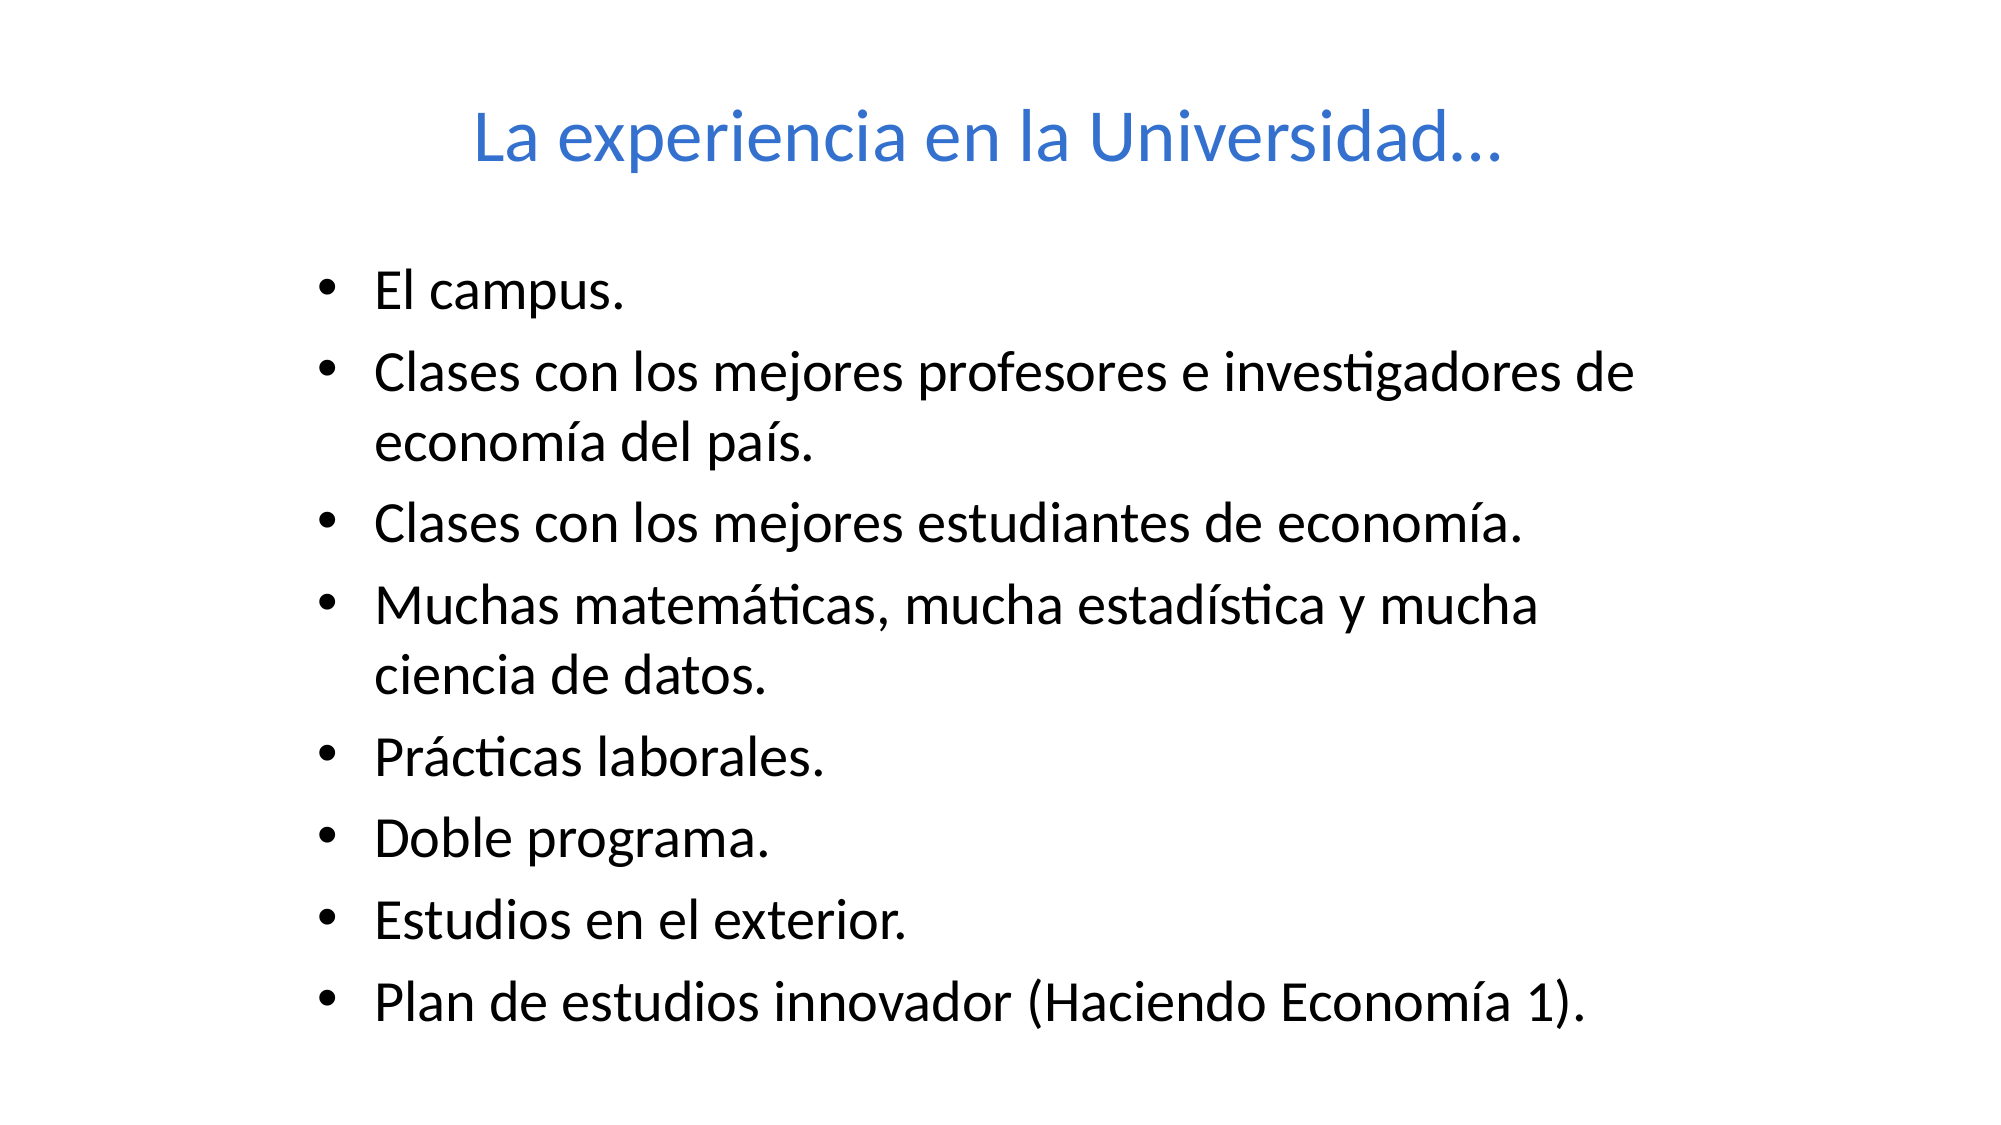

La experiencia en la Universidad…

El campus.
Clases con los mejores profesores e investigadores de economía del país.
Clases con los mejores estudiantes de economía.
Muchas matemáticas, mucha estadística y mucha ciencia de datos.
Prácticas laborales.
Doble programa.
Estudios en el exterior.
Plan de estudios innovador (Haciendo Economía 1).